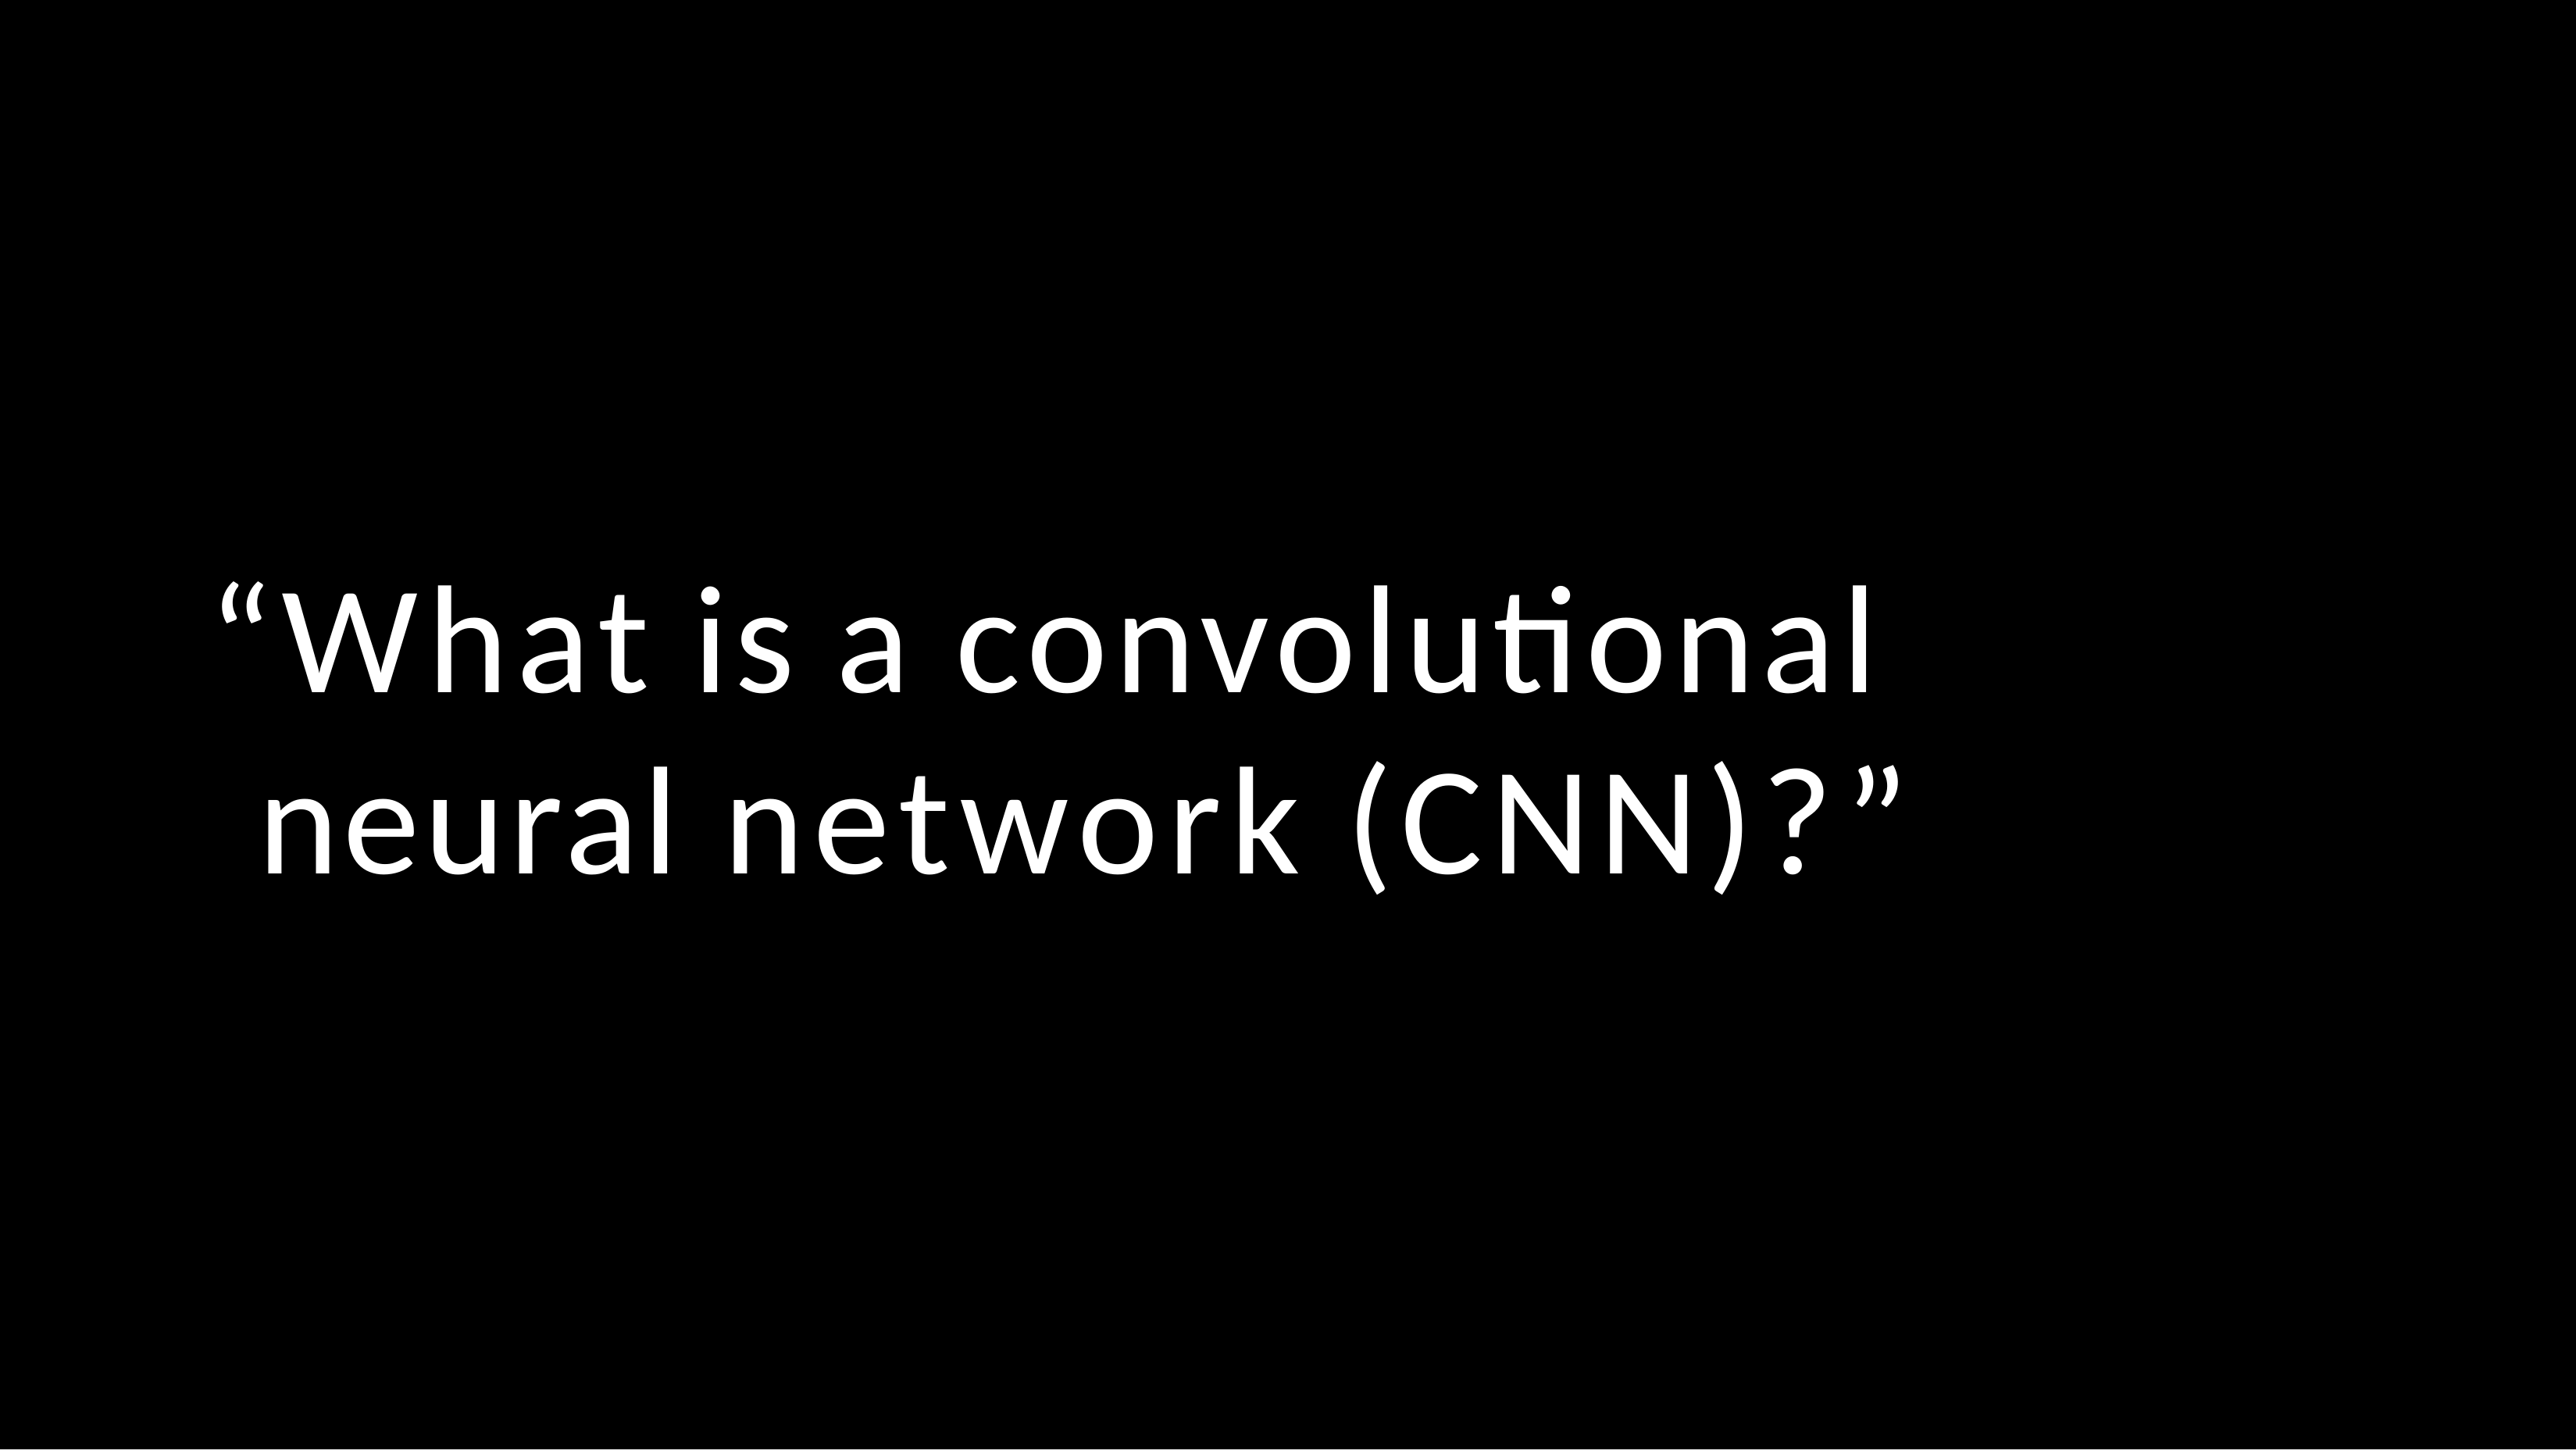

# “What is a convolutional neural network (CNN)?”